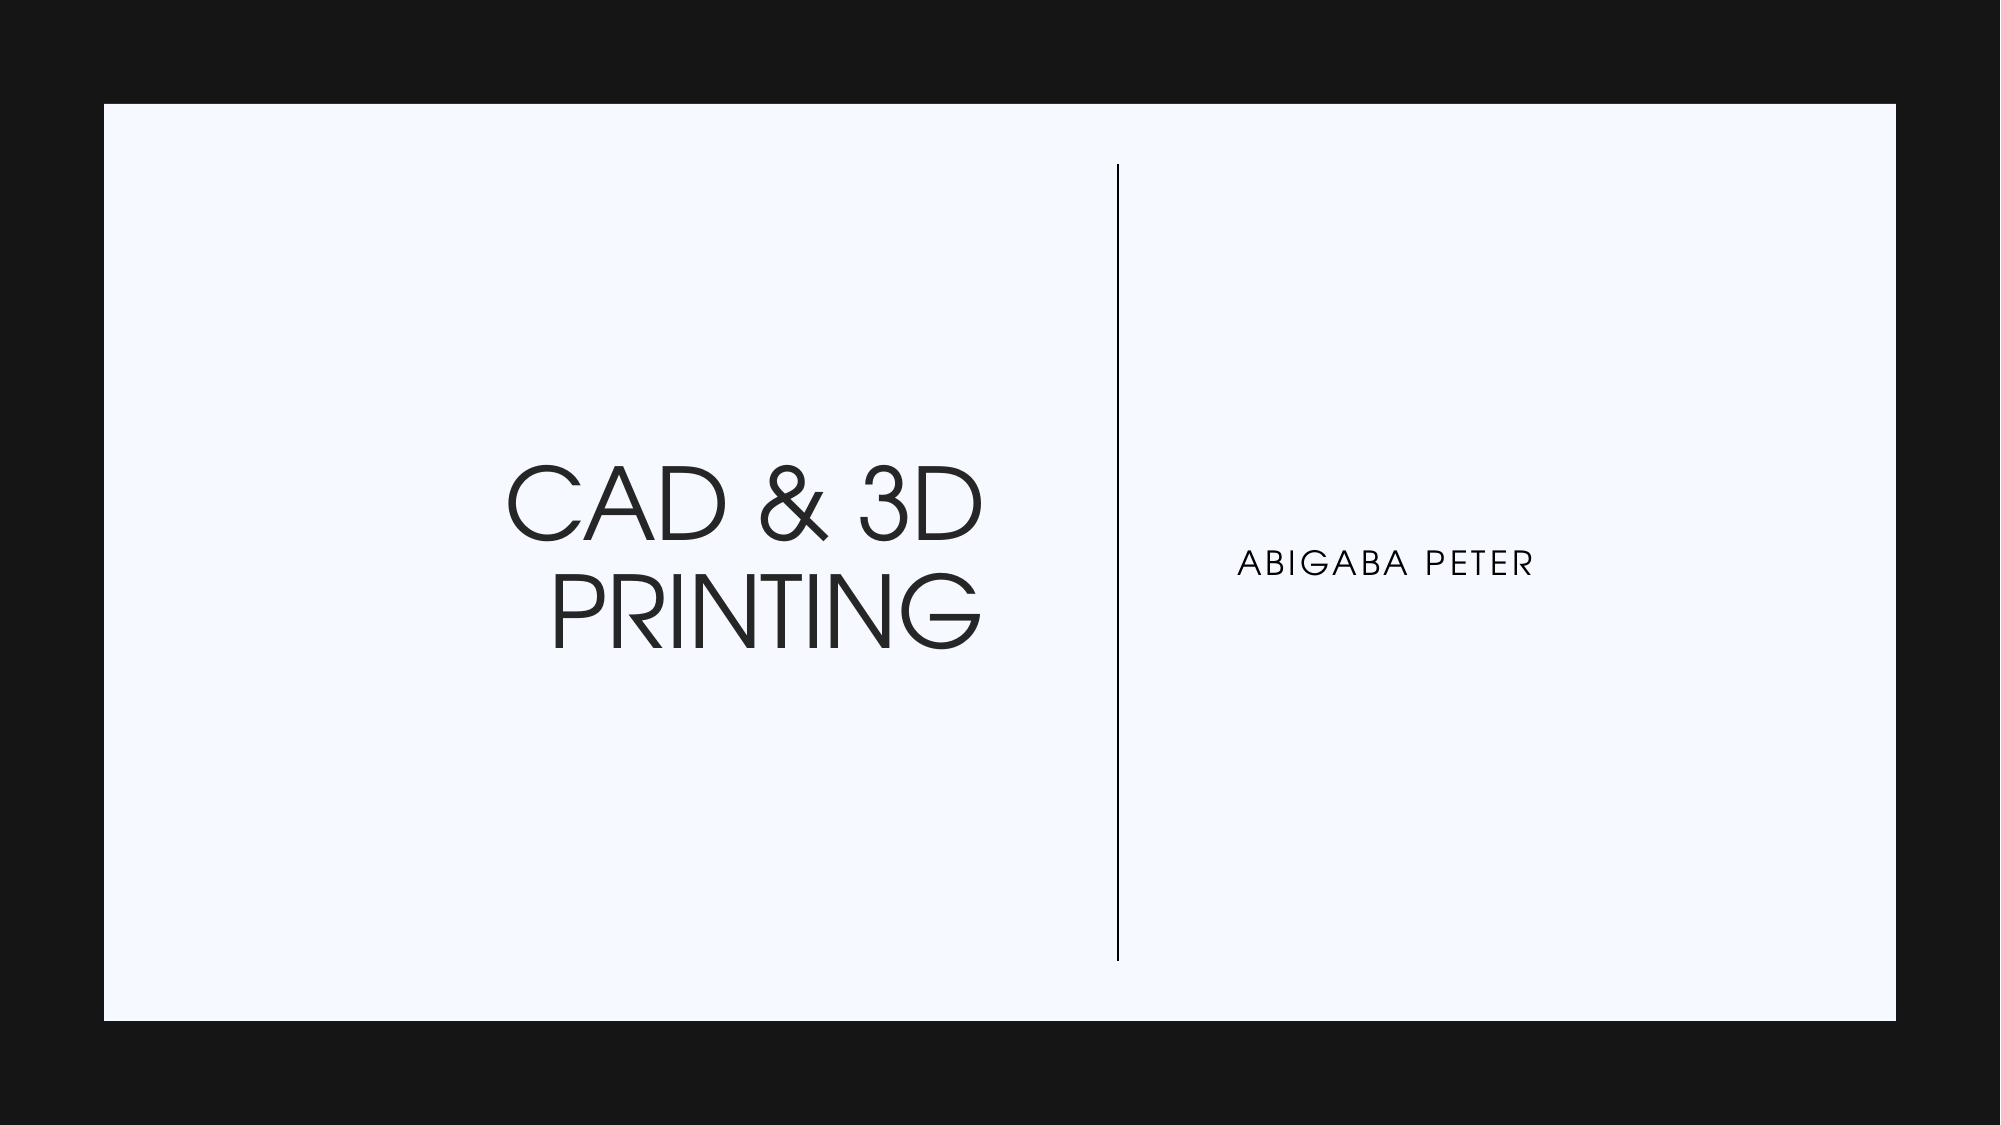

ABIGABA PETER
# Cad & 3d printing